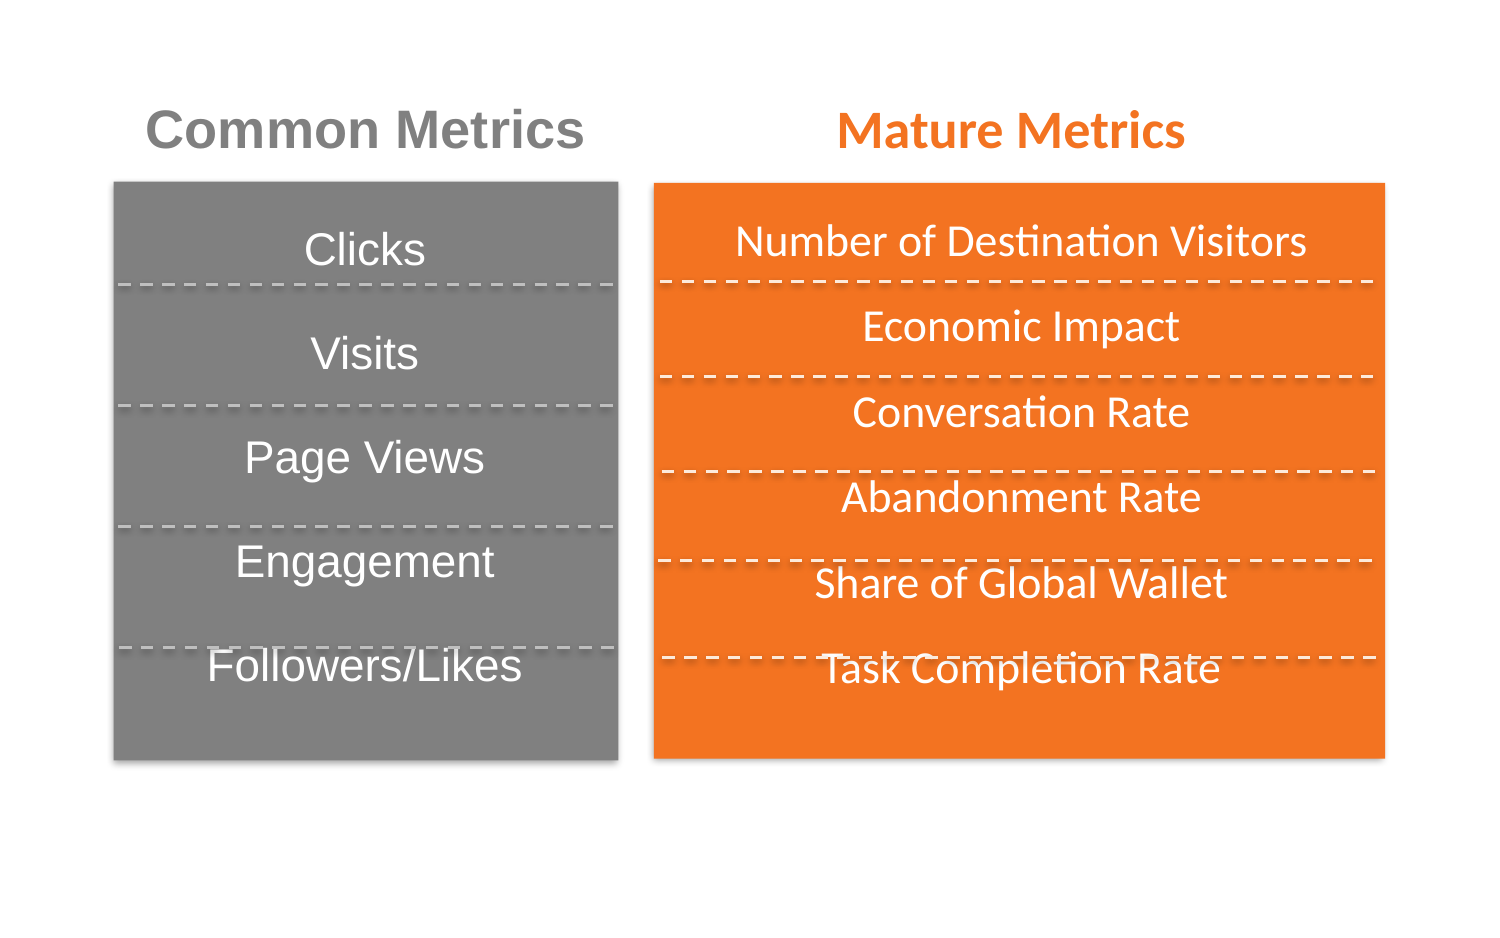

Common Metrics
Mature Metrics

Clicks
Visits
Page Views
Engagement
Followers/Likes
Number of Destination Visitors
Economic Impact
Conversation Rate
Abandonment Rate
Share of Global Wallet
Task Completion Rate